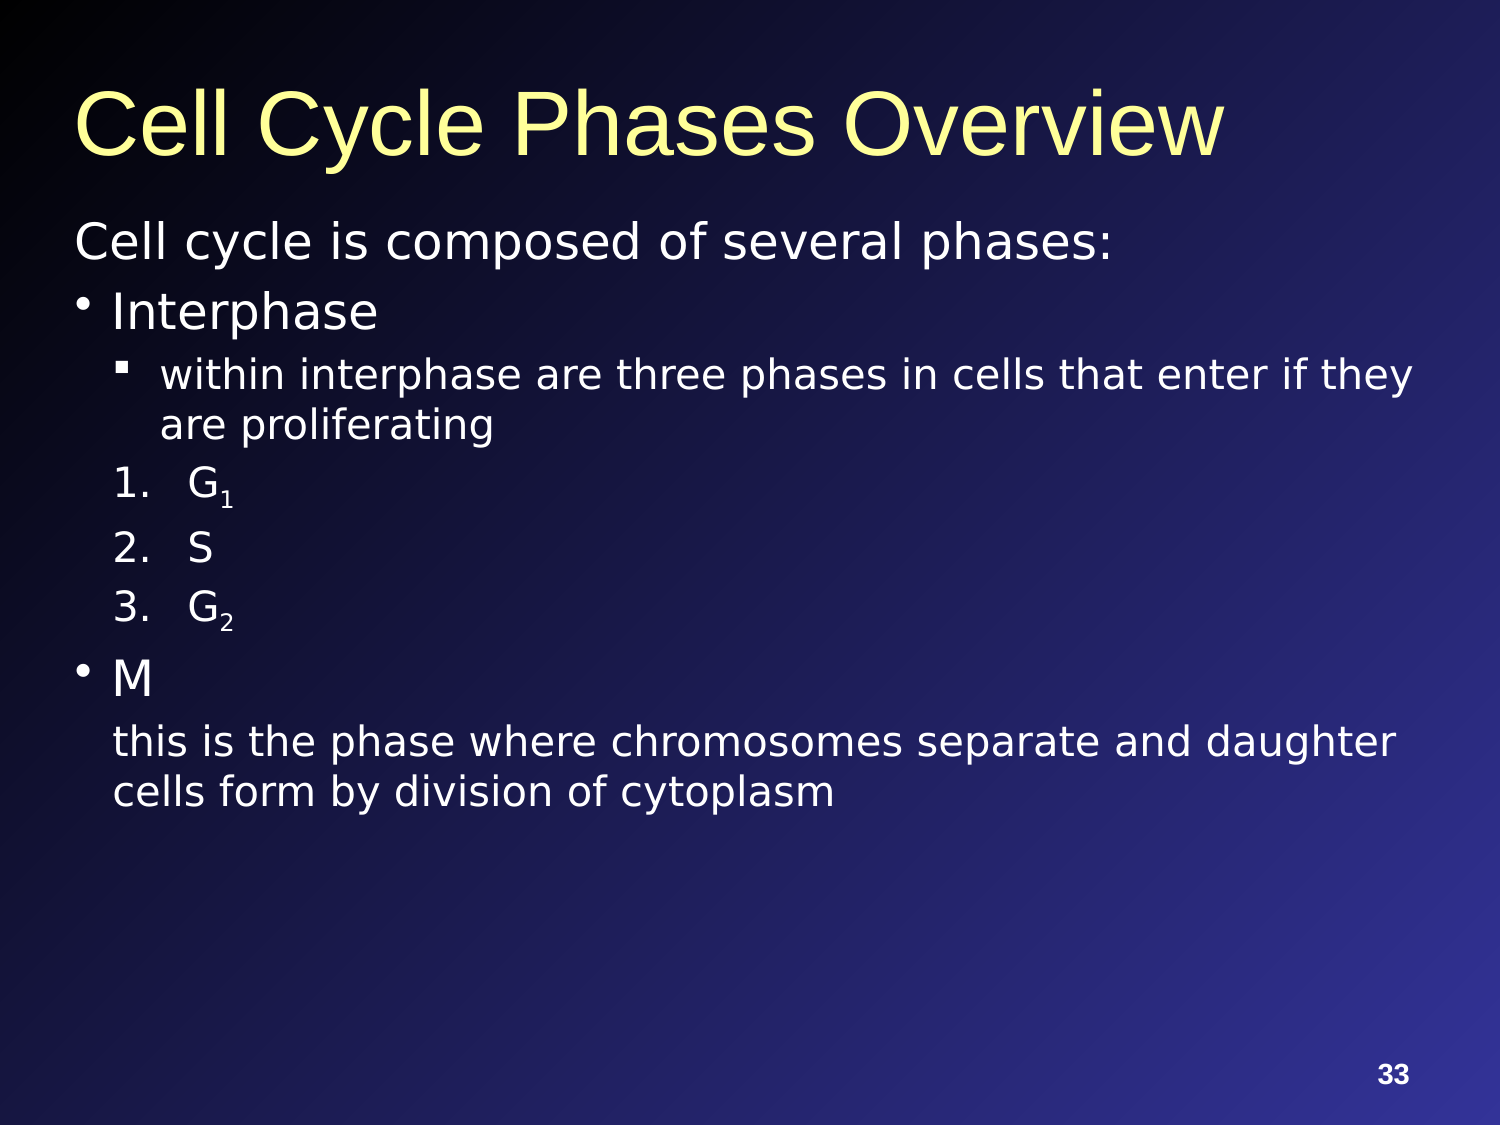

# Cell Cycle Phases Overview
Cell cycle is composed of several phases:
Interphase
within interphase are three phases in cells that enter if they are proliferating
G1
S
G2
M
this is the phase where chromosomes separate and daughter cells form by division of cytoplasm
33